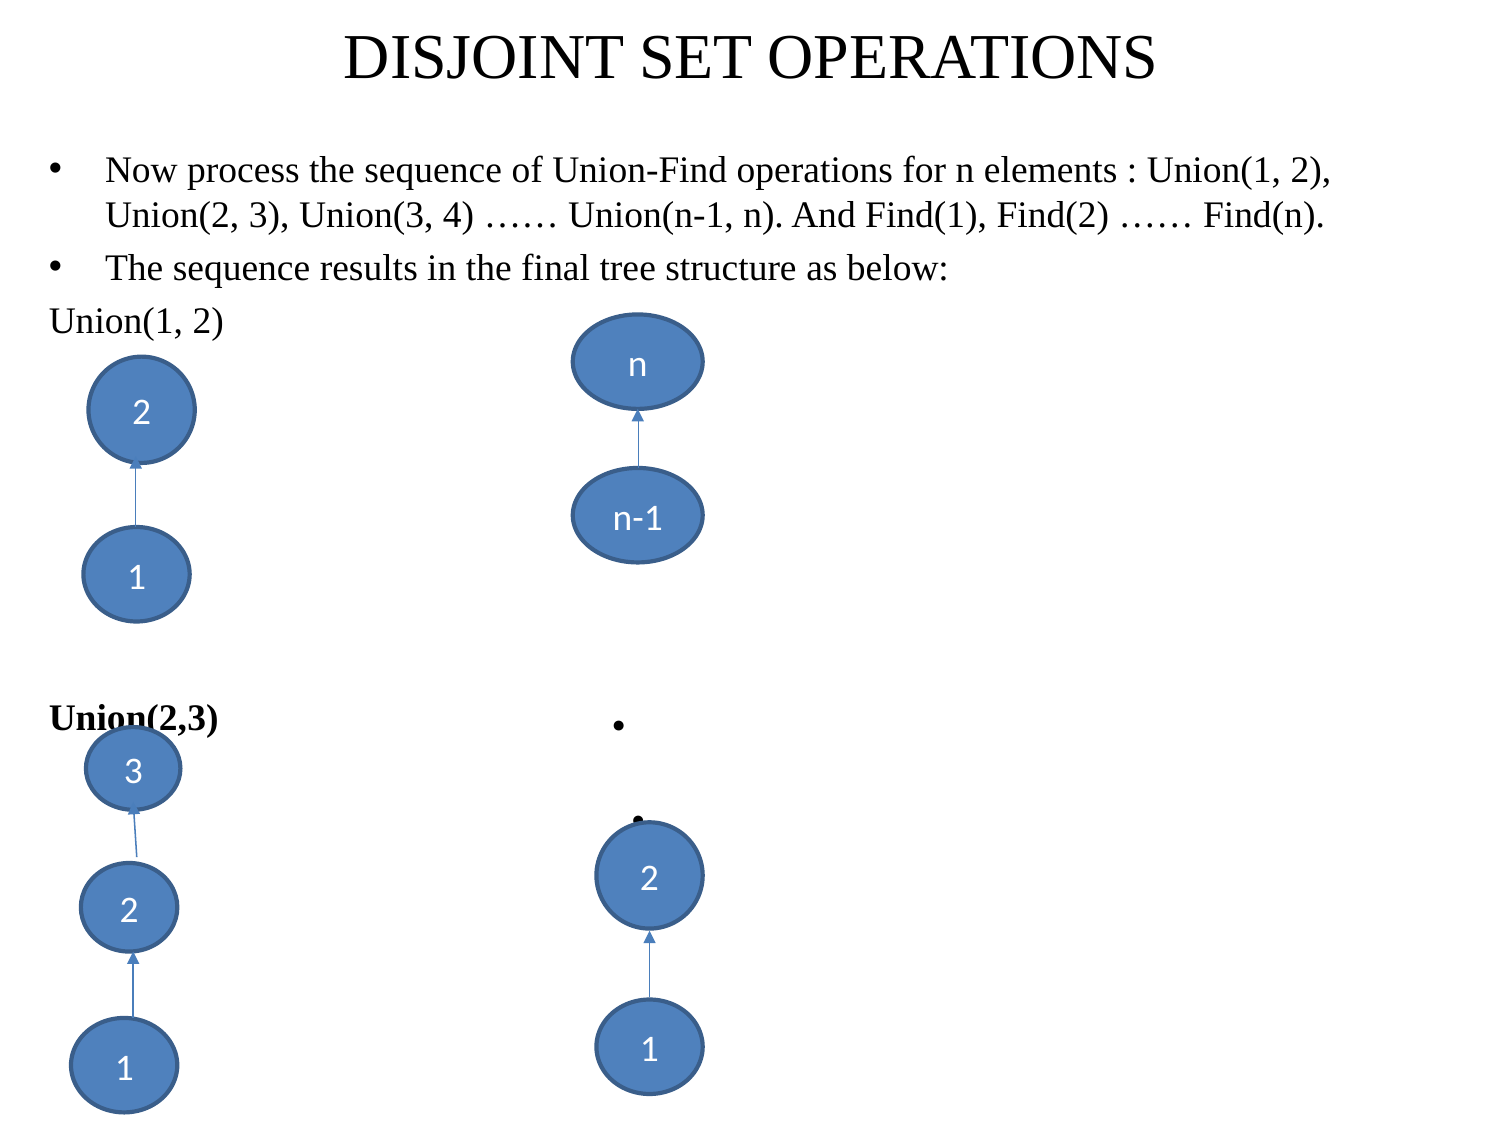

# DISJOINT SET OPERATIONS
Now process the sequence of Union-Find operations for n elements : Union(1, 2), Union(2, 3), Union(3, 4) …… Union(n-1, n). And Find(1), Find(2) …… Find(n).
The sequence results in the final tree structure as below:
Union(1, 2)

	  		         .

Union(2,3)                              .
   		                                 .

n

2

1

n-1

3

2

1

2

1